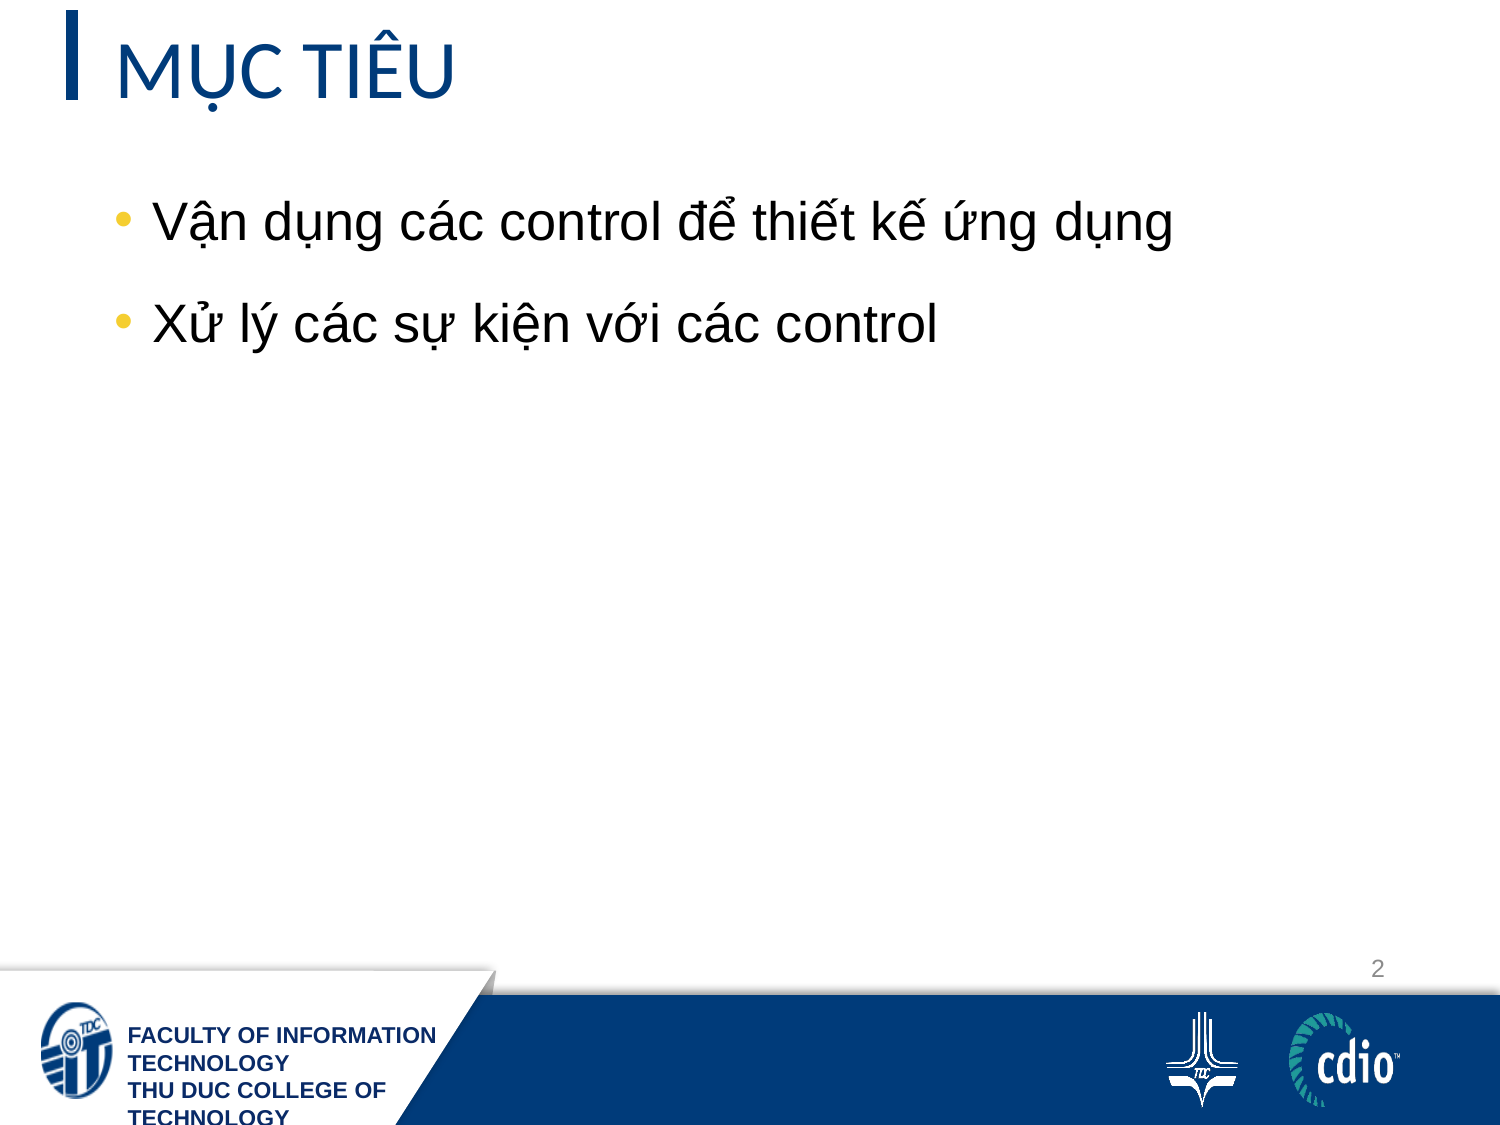

# MỤC TIÊU
Vận dụng các control để thiết kế ứng dụng
Xử lý các sự kiện với các control

2